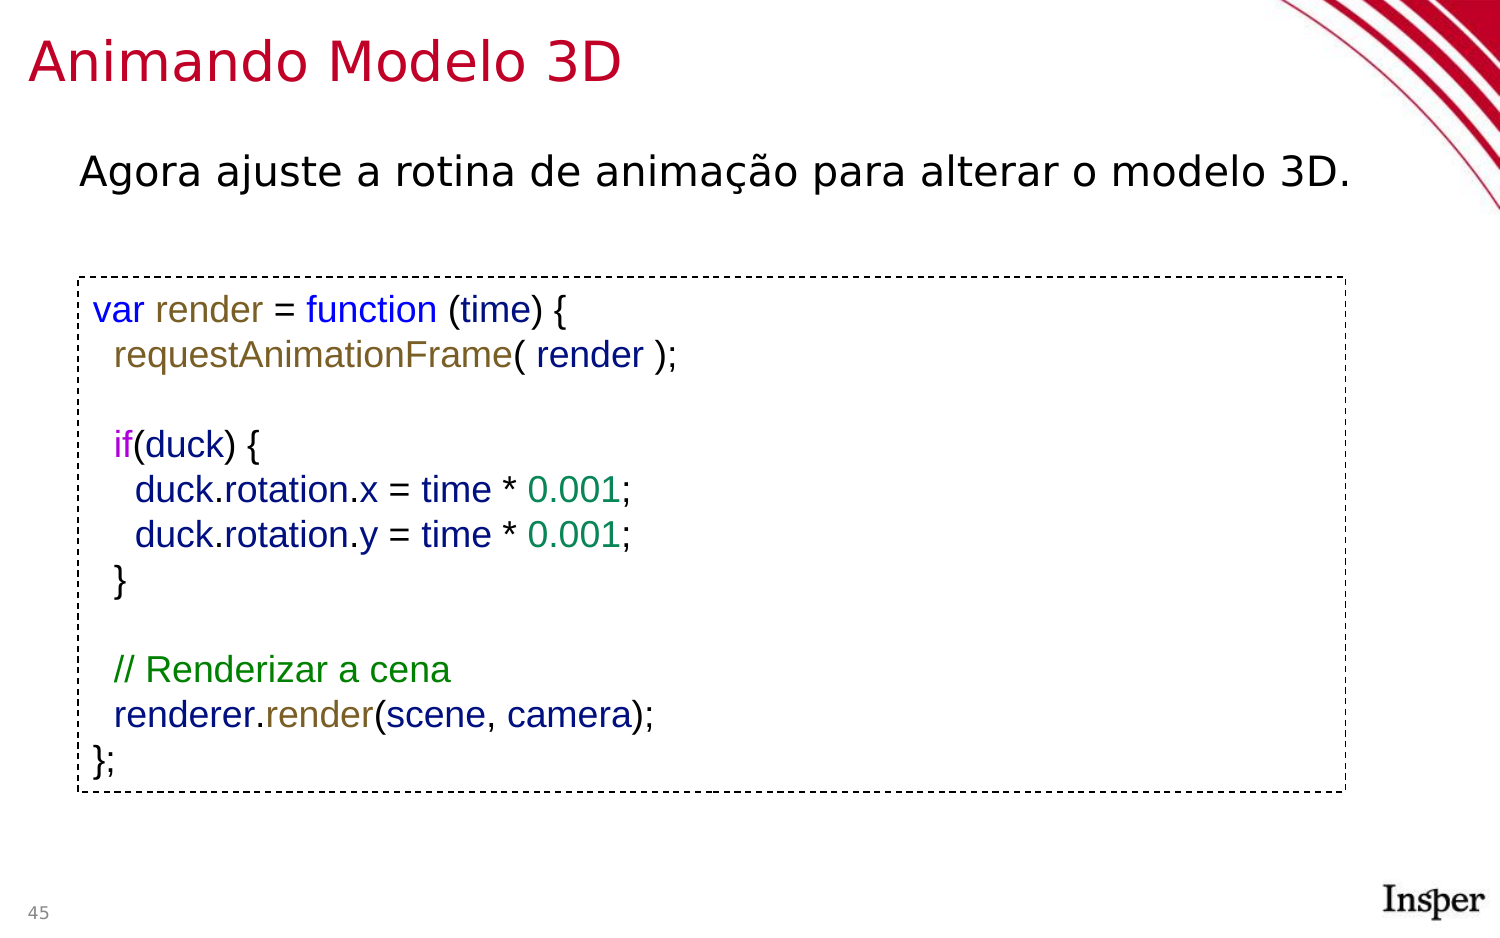

# Animando Modelo 3D
Agora ajuste a rotina de animação para alterar o modelo 3D.
var render = function (time) {
  requestAnimationFrame( render );
  if(duck) {
    duck.rotation.x = time * 0.001;
    duck.rotation.y = time * 0.001;
  }
  // Renderizar a cena
  renderer.render(scene, camera);
};
45